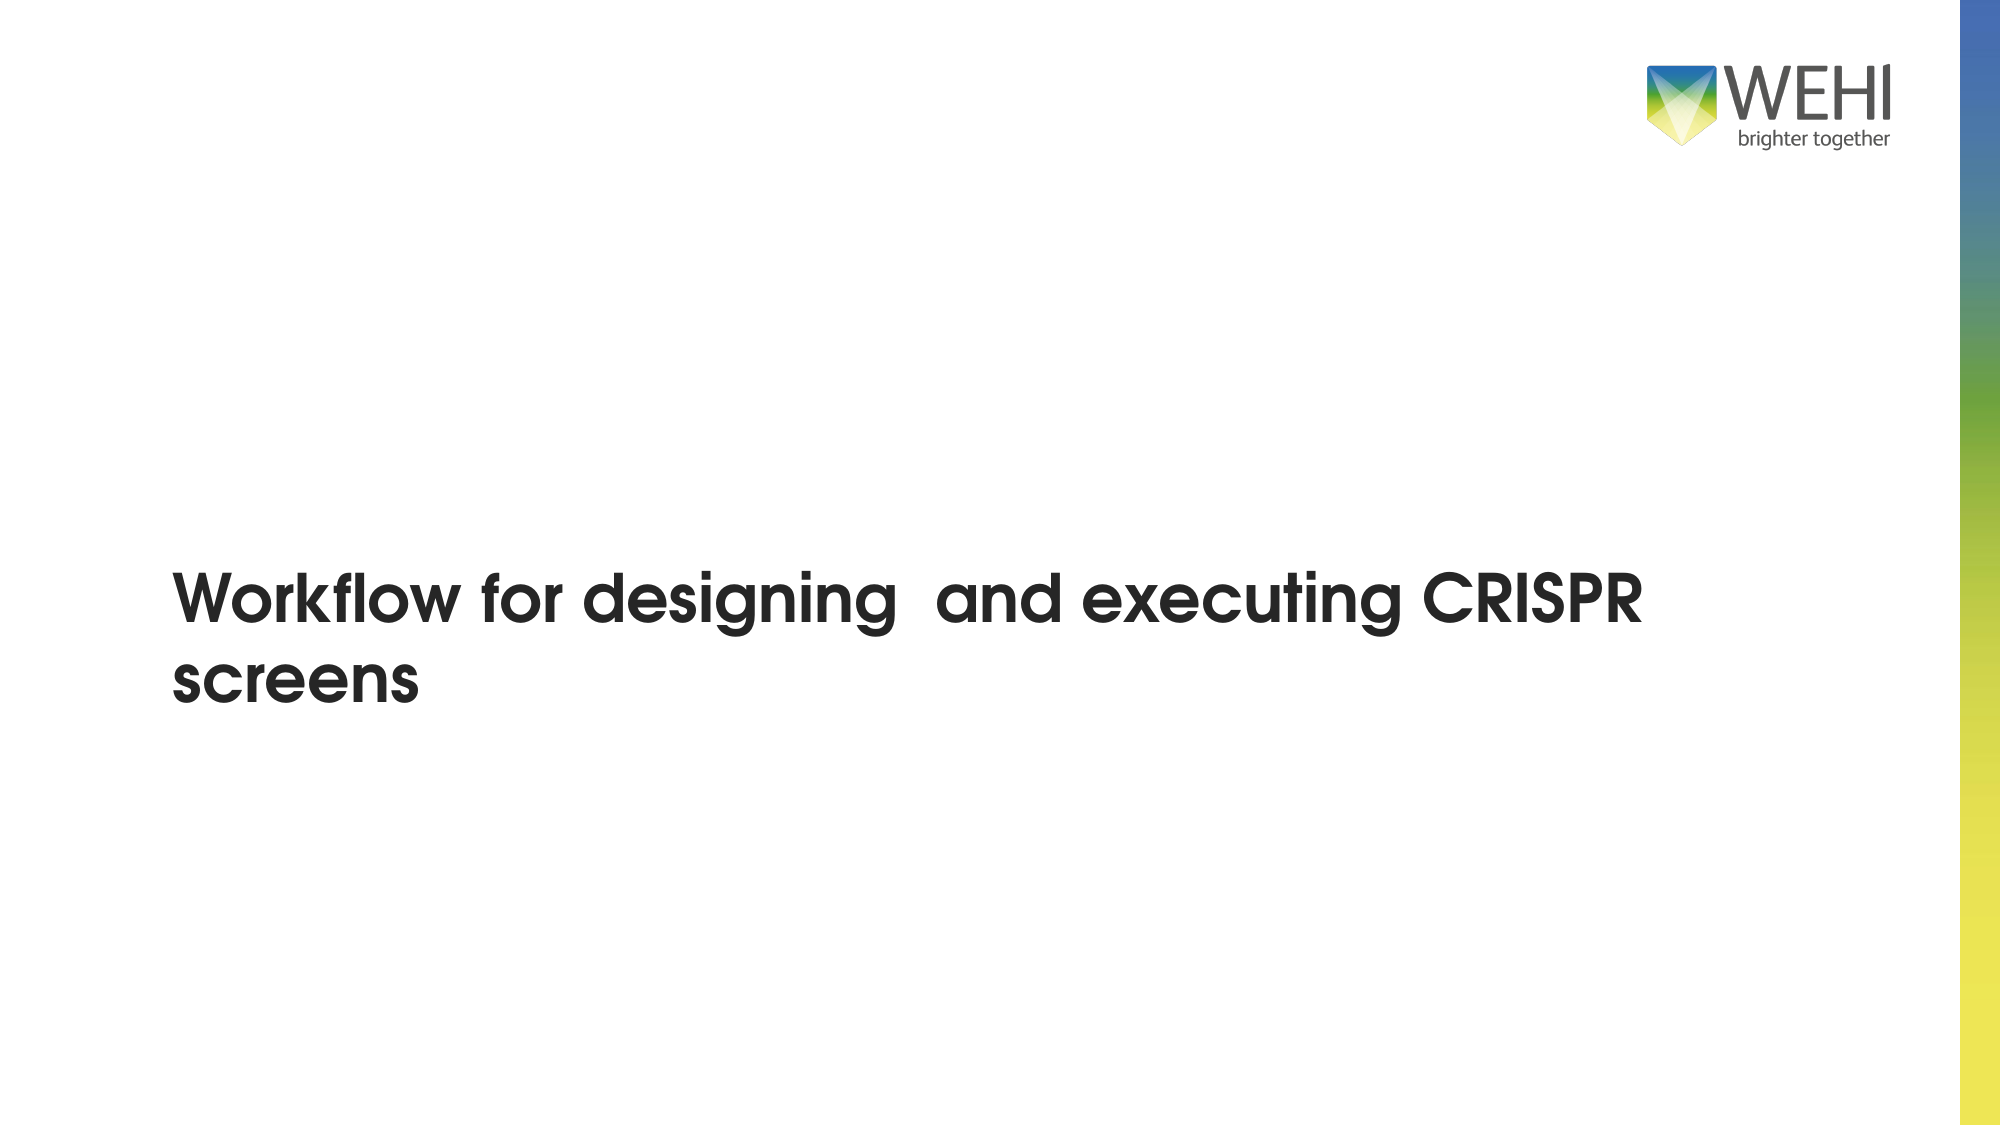

Workflow for designing  and executing CRISPR screens